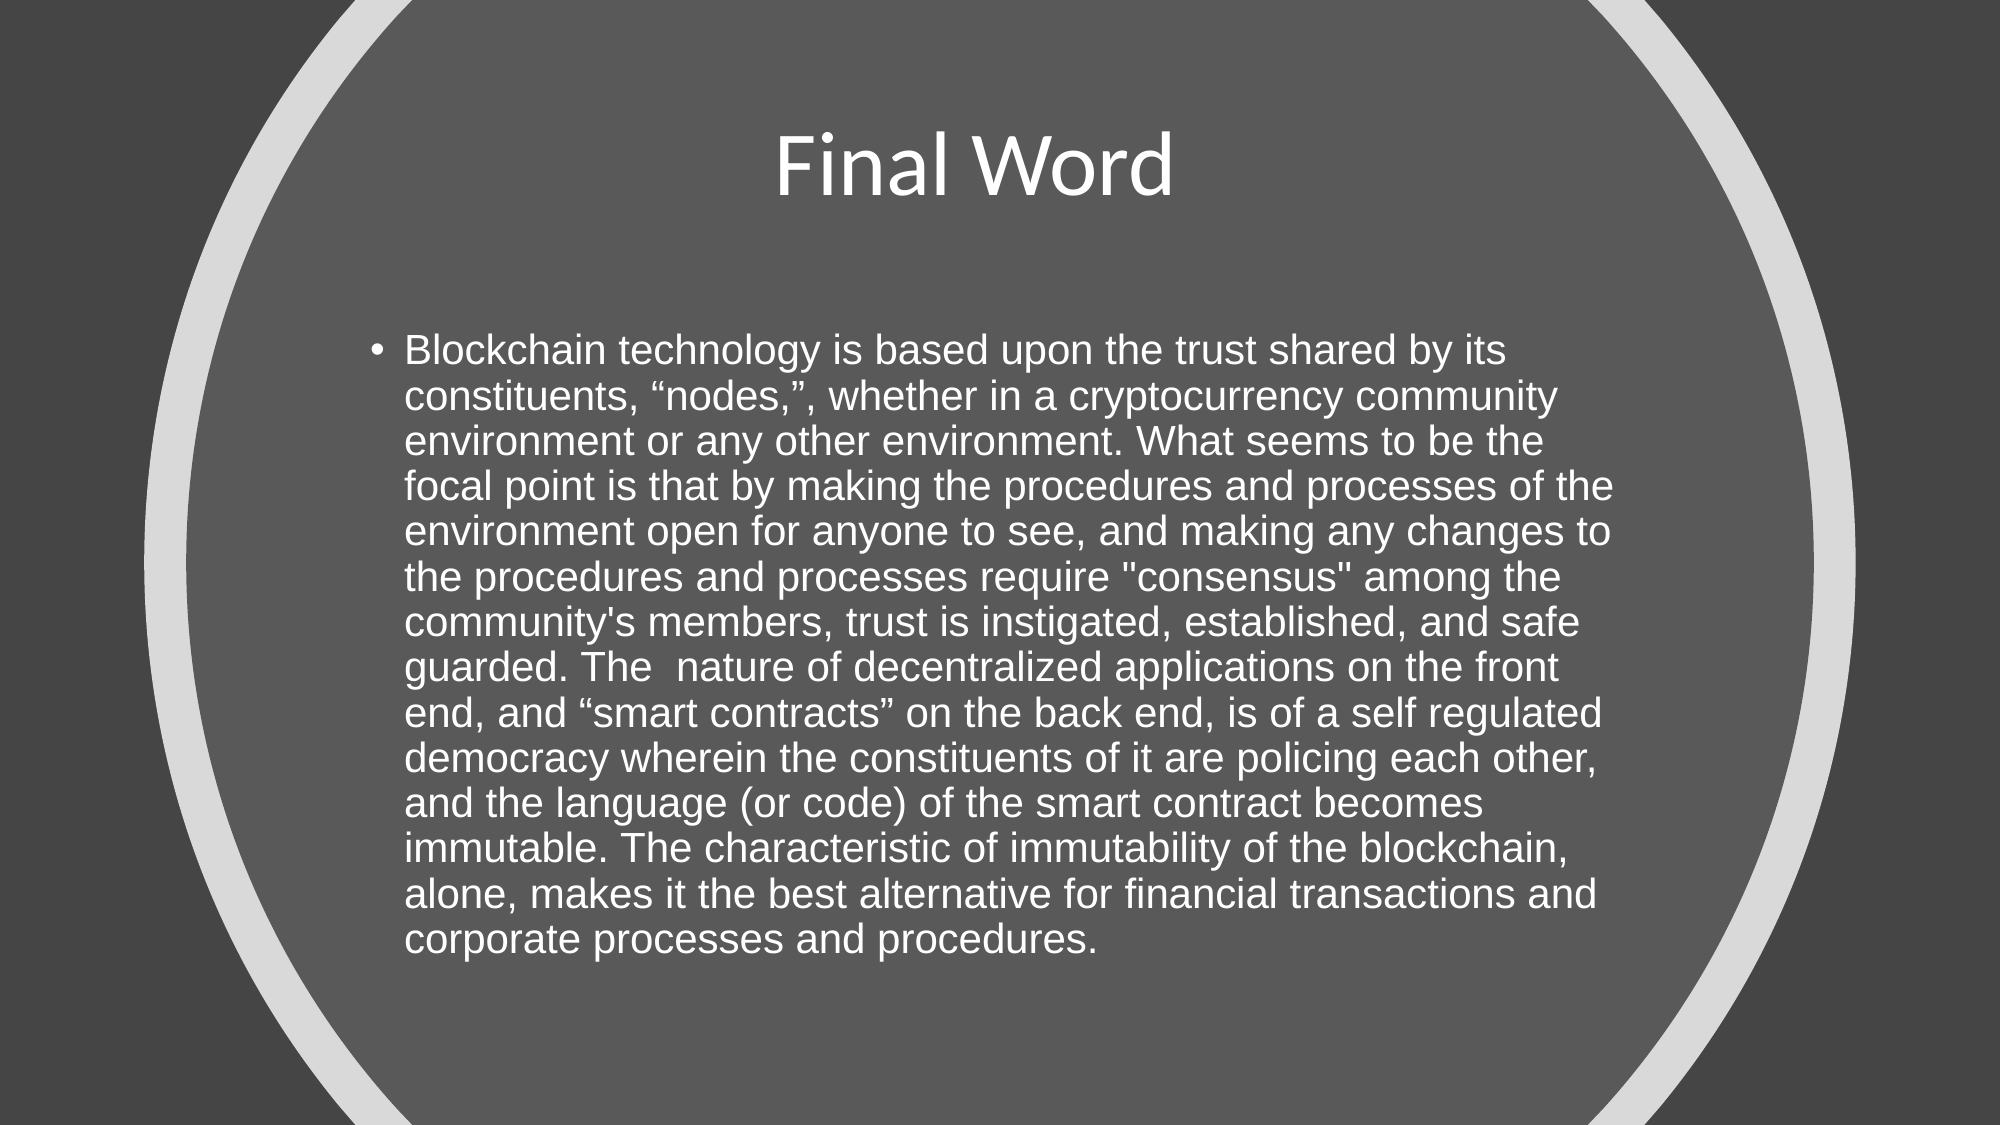

# Final Word
Blockchain technology is based upon the trust shared by its constituents, “nodes,”, whether in a cryptocurrency community environment or any other environment. What seems to be the focal point is that by making the procedures and processes of the environment open for anyone to see, and making any changes to the procedures and processes require "consensus" among the community's members, trust is instigated, established, and safe guarded. The  nature of decentralized applications on the front end, and “smart contracts” on the back end, is of a self regulated democracy wherein the constituents of it are policing each other, and the language (or code) of the smart contract becomes immutable. The characteristic of immutability of the blockchain, alone, makes it the best alternative for financial transactions and corporate processes and procedures.